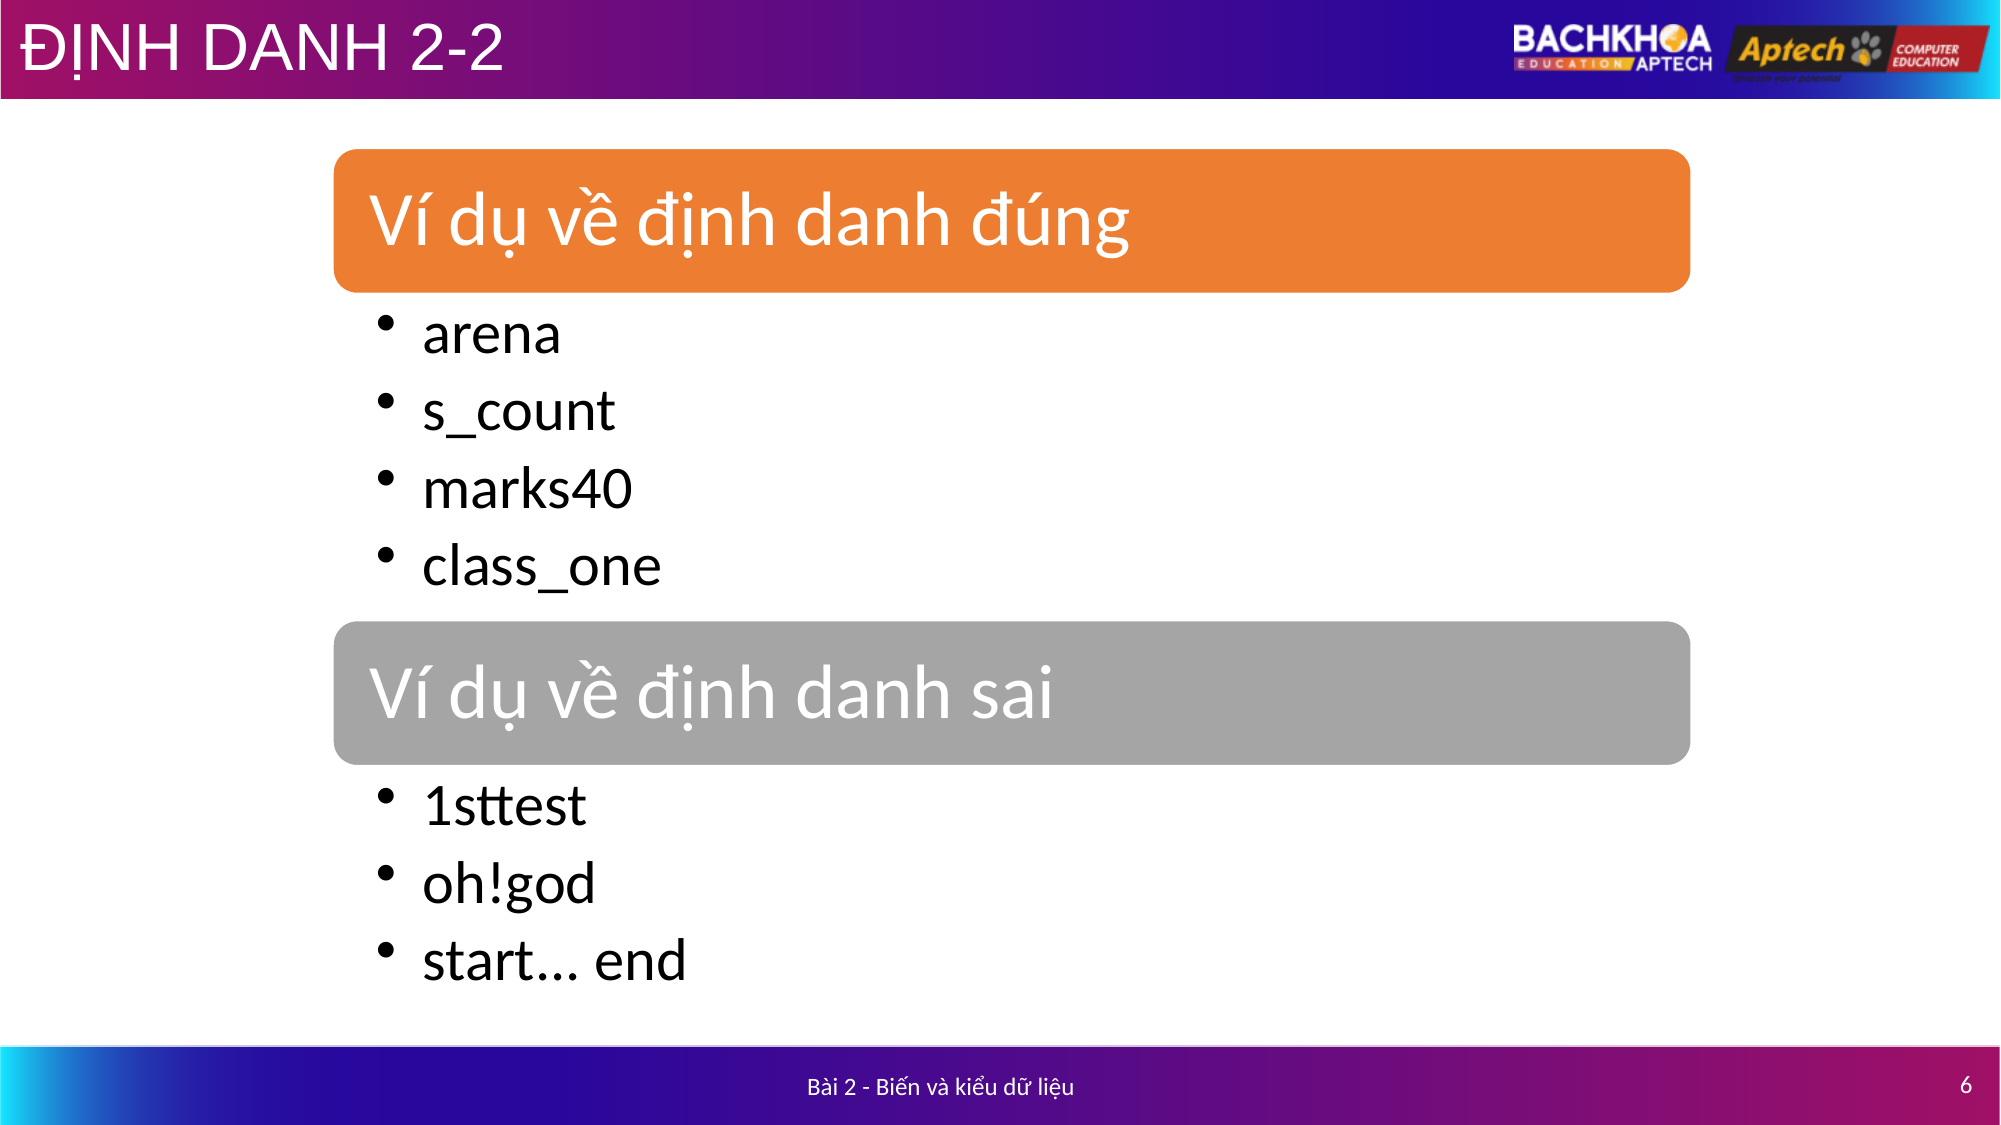

# ĐỊNH DANH 2-2

Ví dụ về định danh đúng
arena
s_count
marks40
class_one
Ví dụ về định danh sai
1sttest
oh!god
start... end
6
Bài 2 - Biến và kiểu dữ liệu